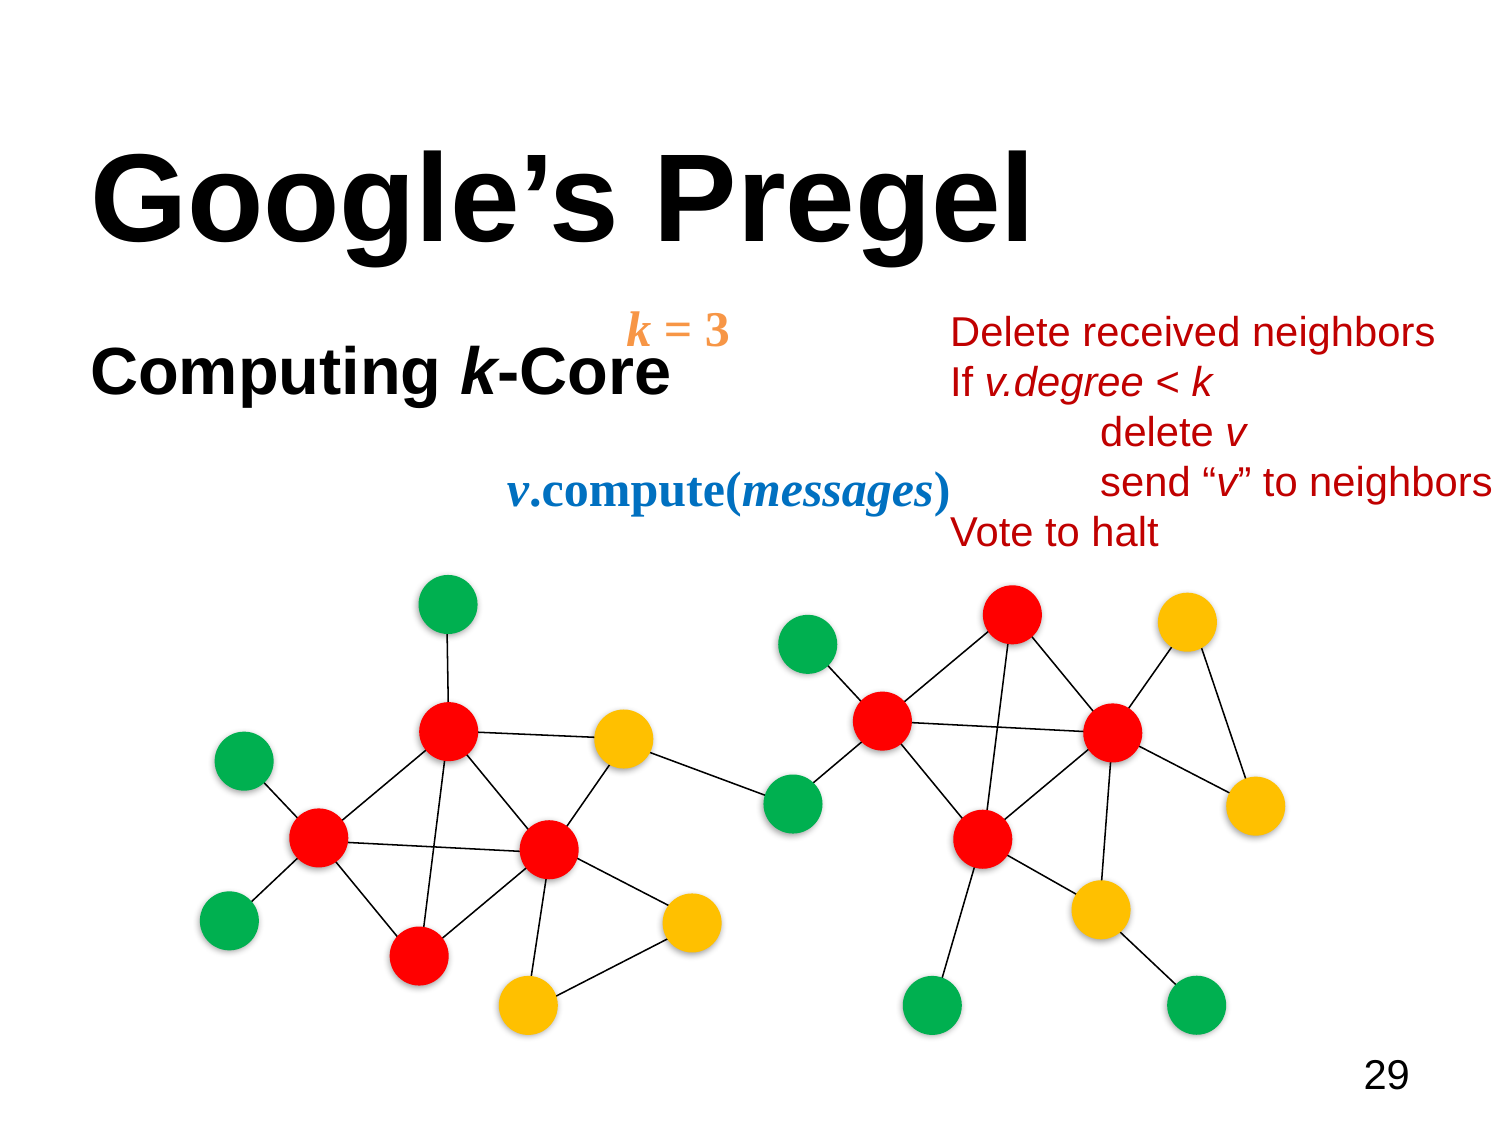

# Google’s Pregel
k = 3
Delete received neighbors
If v.degree < k
	delete v
	send “v” to neighbors
Vote to halt
Computing k-Core
v.compute(messages)

29